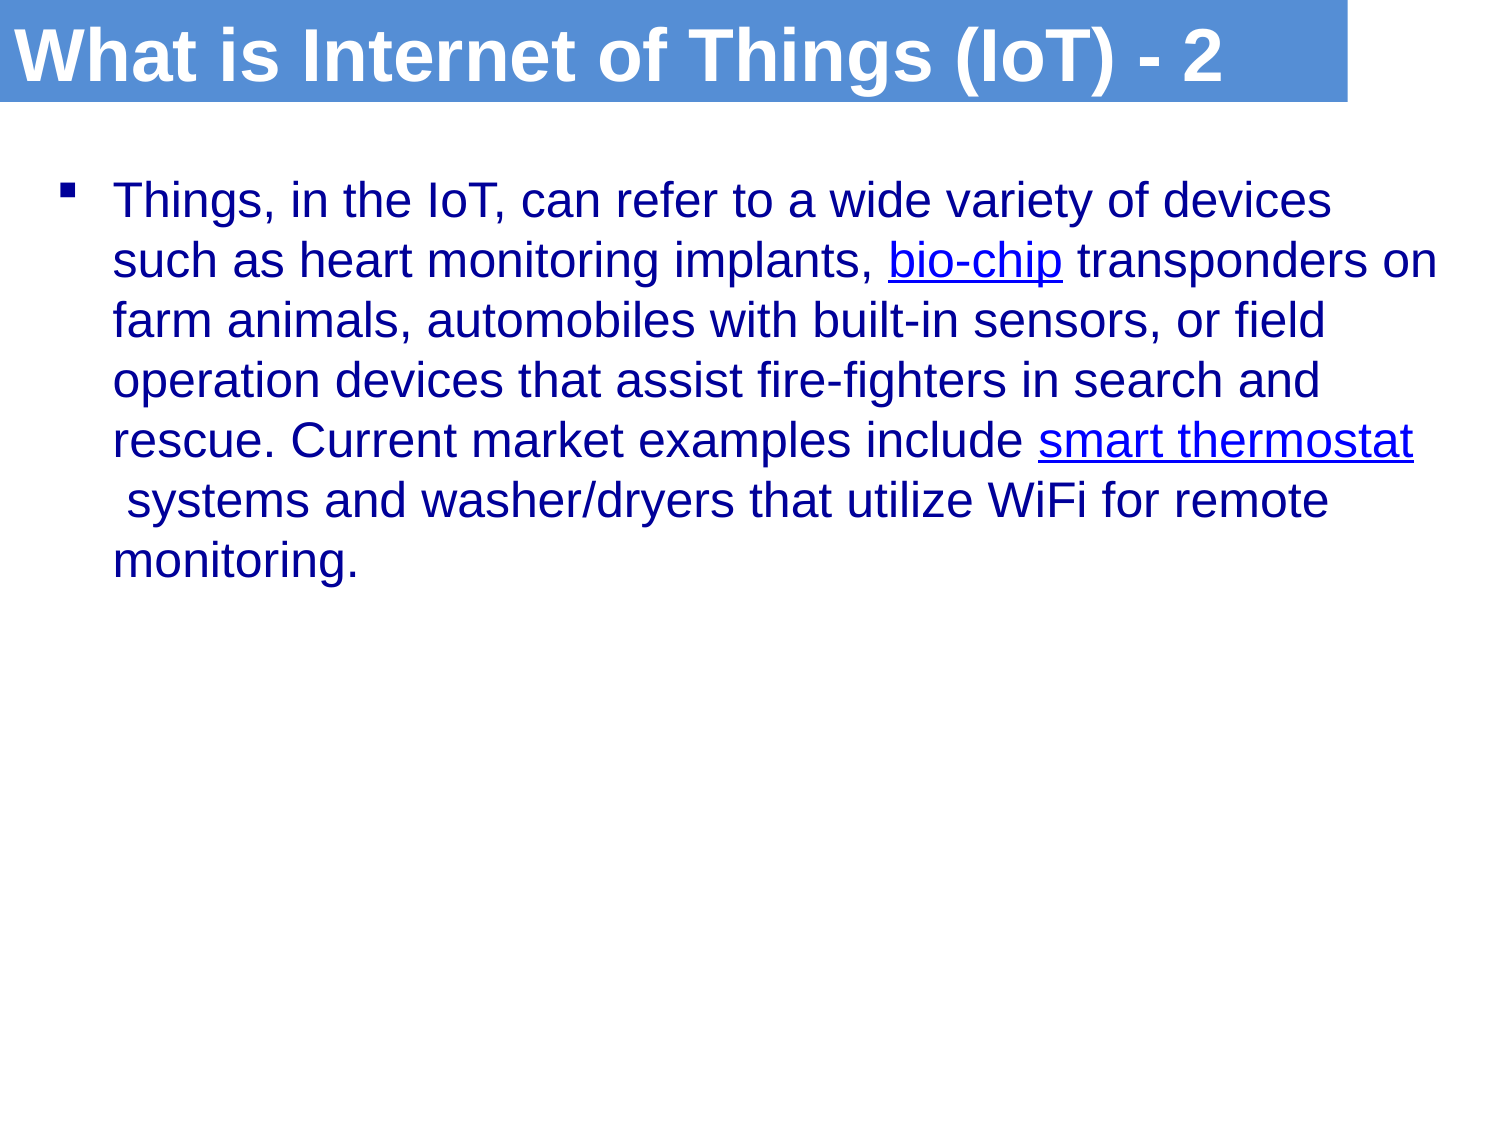

What is Internet of Things (IoT) - 2
Things, in the IoT, can refer to a wide variety of devices such as heart monitoring implants, bio-chip transponders on farm animals, automobiles with built-in sensors, or field operation devices that assist fire-fighters in search and rescue. Current market examples include smart thermostat systems and washer/dryers that utilize WiFi for remote monitoring.